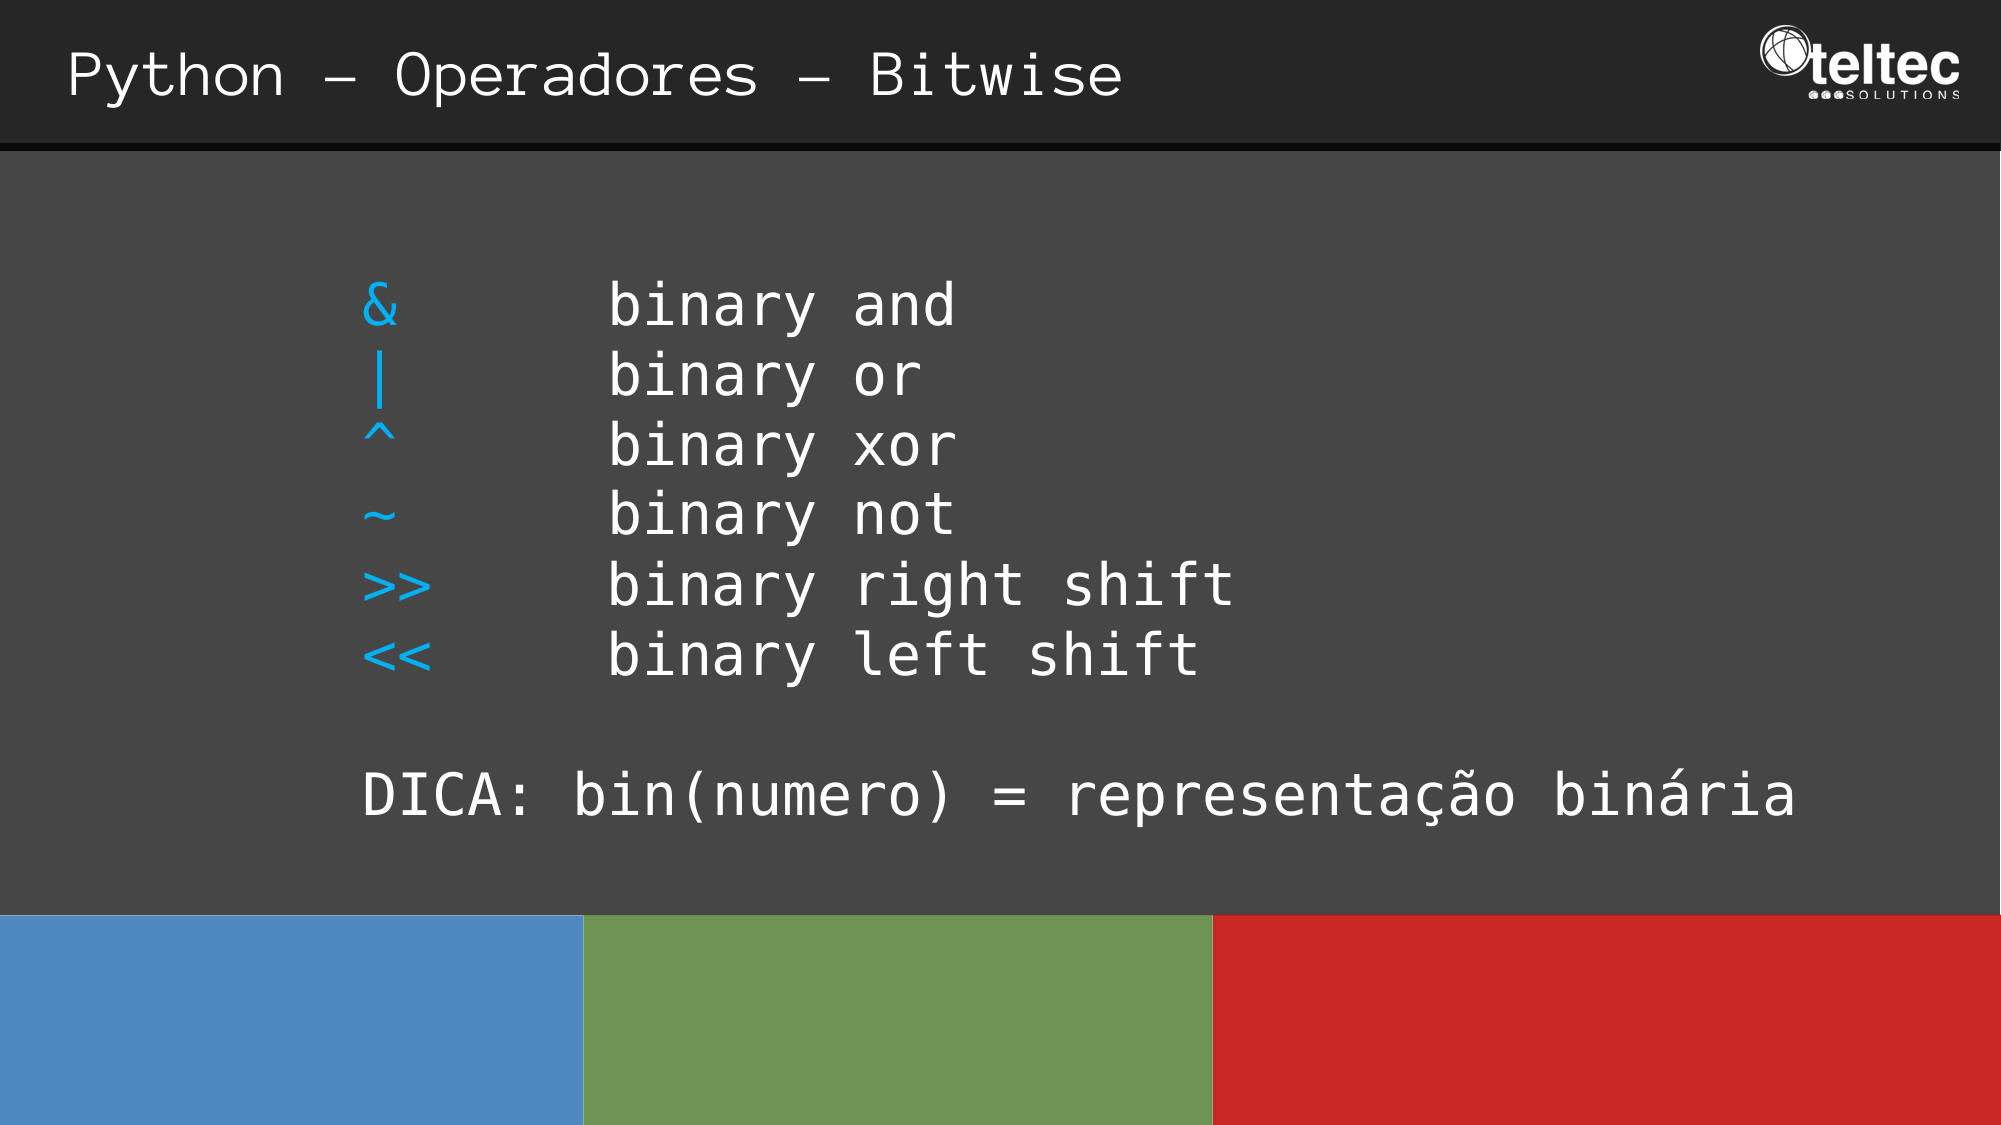

Python – Operadores – Bitwise

&      binary and
|      binary or
^      binary xor
~      binary not
>>     binary right shift
<<     binary left shift

DICA: bin(numero) = representação binária